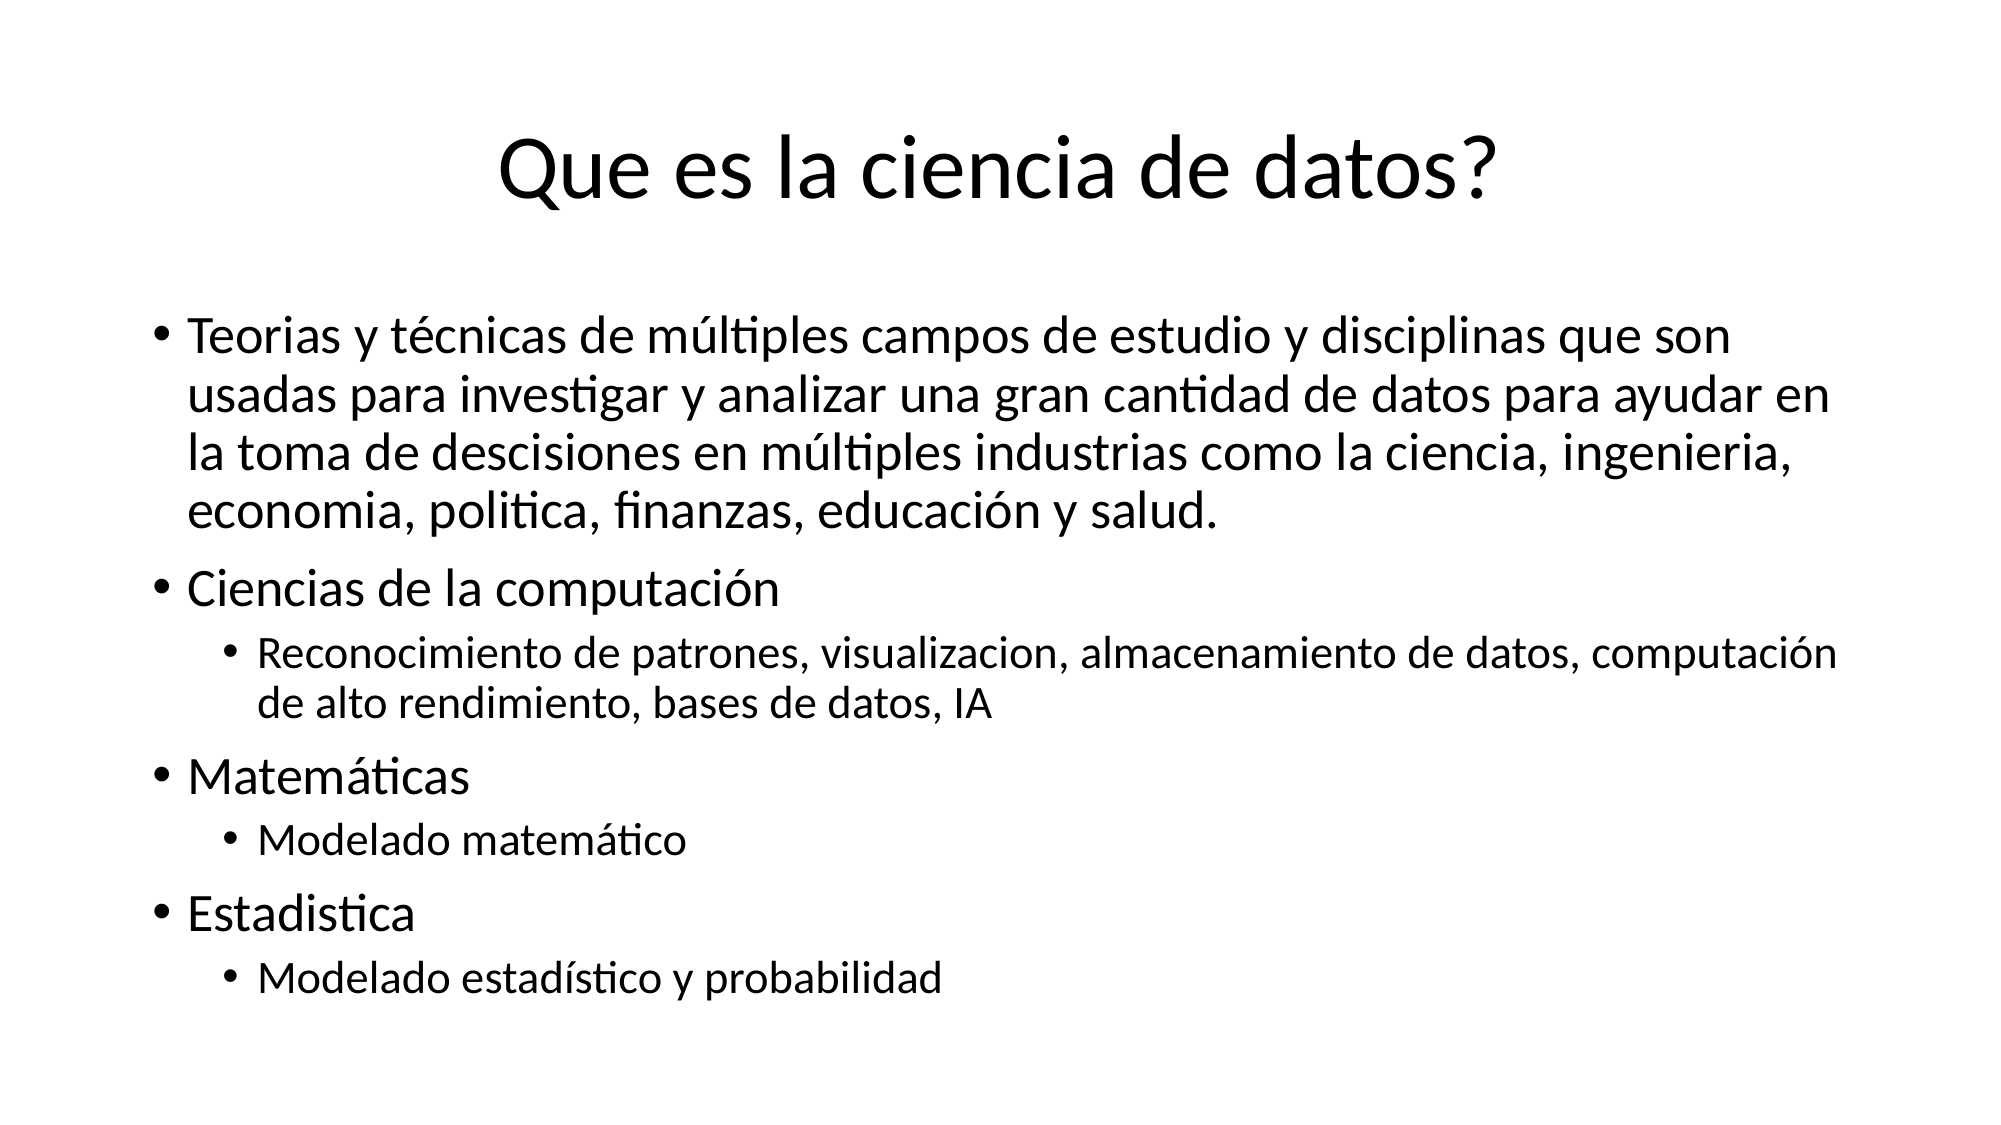

# Que es la ciencia de datos?
Teorias y técnicas de múltiples campos de estudio y disciplinas que son usadas para investigar y analizar una gran cantidad de datos para ayudar en la toma de descisiones en múltiples industrias como la ciencia, ingenieria, economia, politica, finanzas, educación y salud.
Ciencias de la computación
Reconocimiento de patrones, visualizacion, almacenamiento de datos, computación de alto rendimiento, bases de datos, IA
Matemáticas
Modelado matemático
Estadistica
Modelado estadístico y probabilidad